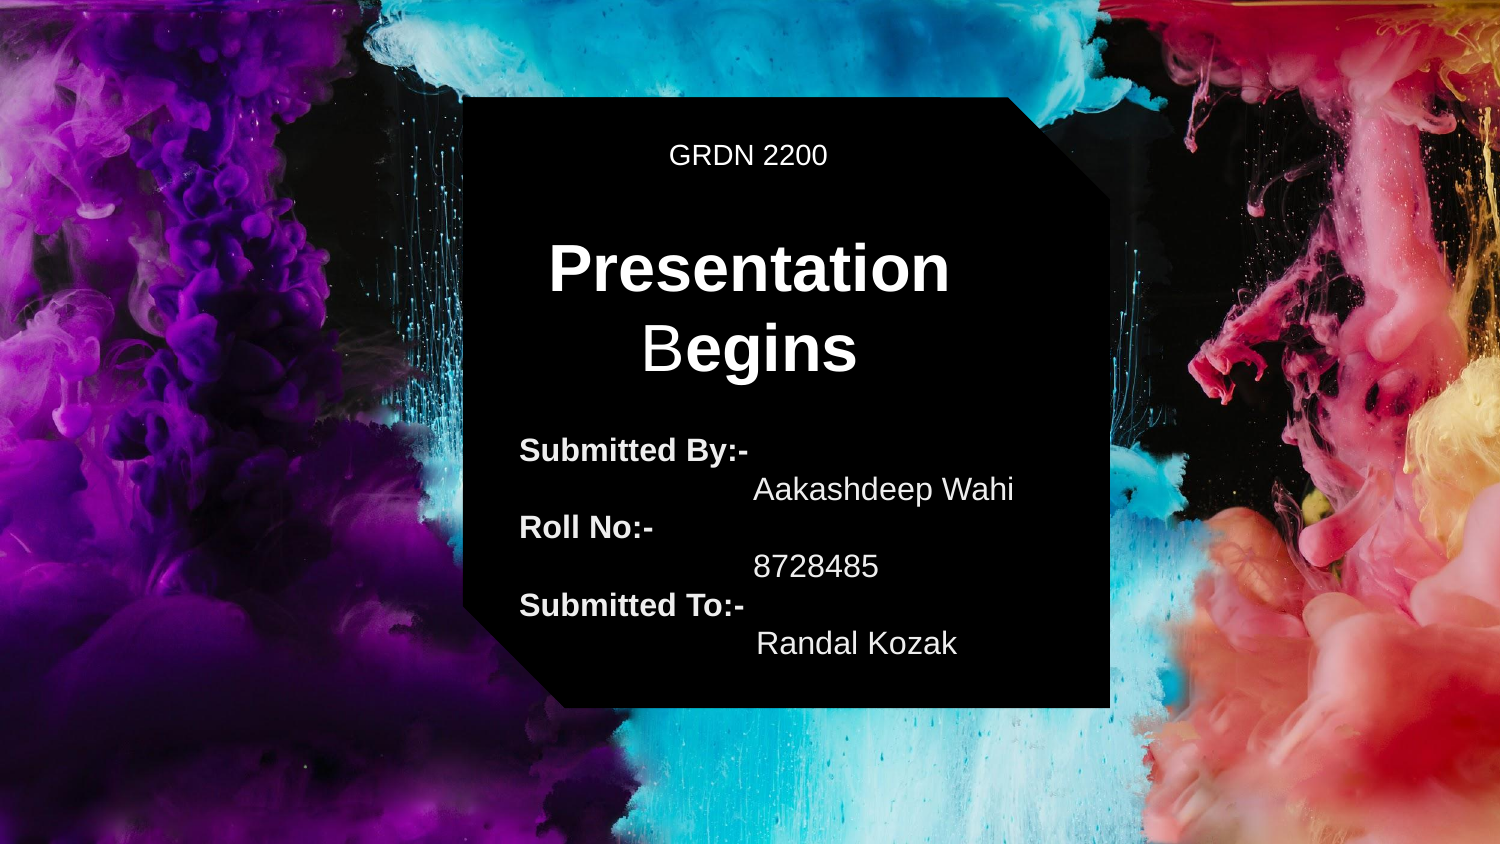

GRDN 2200
# Presentation Begins
Submitted By:-
                          Aakashdeep Wahi
Roll No:-
                          8728485
Submitted To:-
  	            Randal Kozak